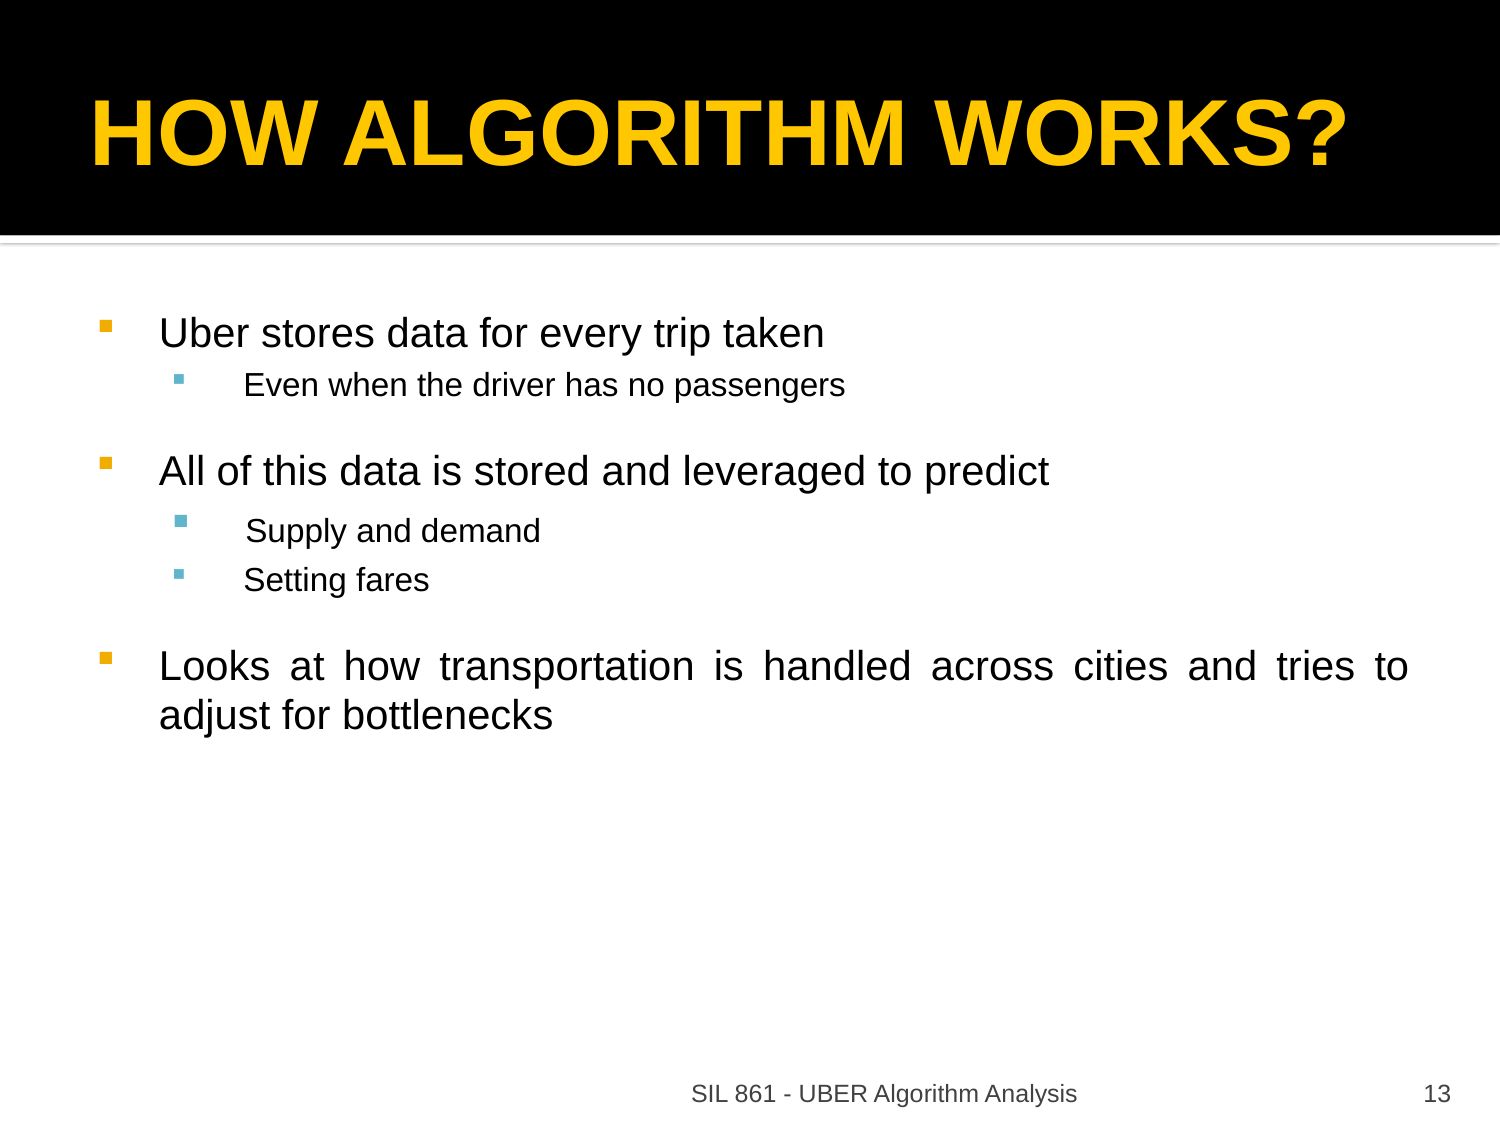

HOW ALGORITHM WORKS?
Uber stores data for every trip taken
 Even when the driver has no passengers

All of this data is stored and leveraged to predict
 Supply and demand
 Setting fares

Looks at how transportation is handled across cities and tries to adjust for bottlenecks
SIL 861 - UBER Algorithm Analysis
13